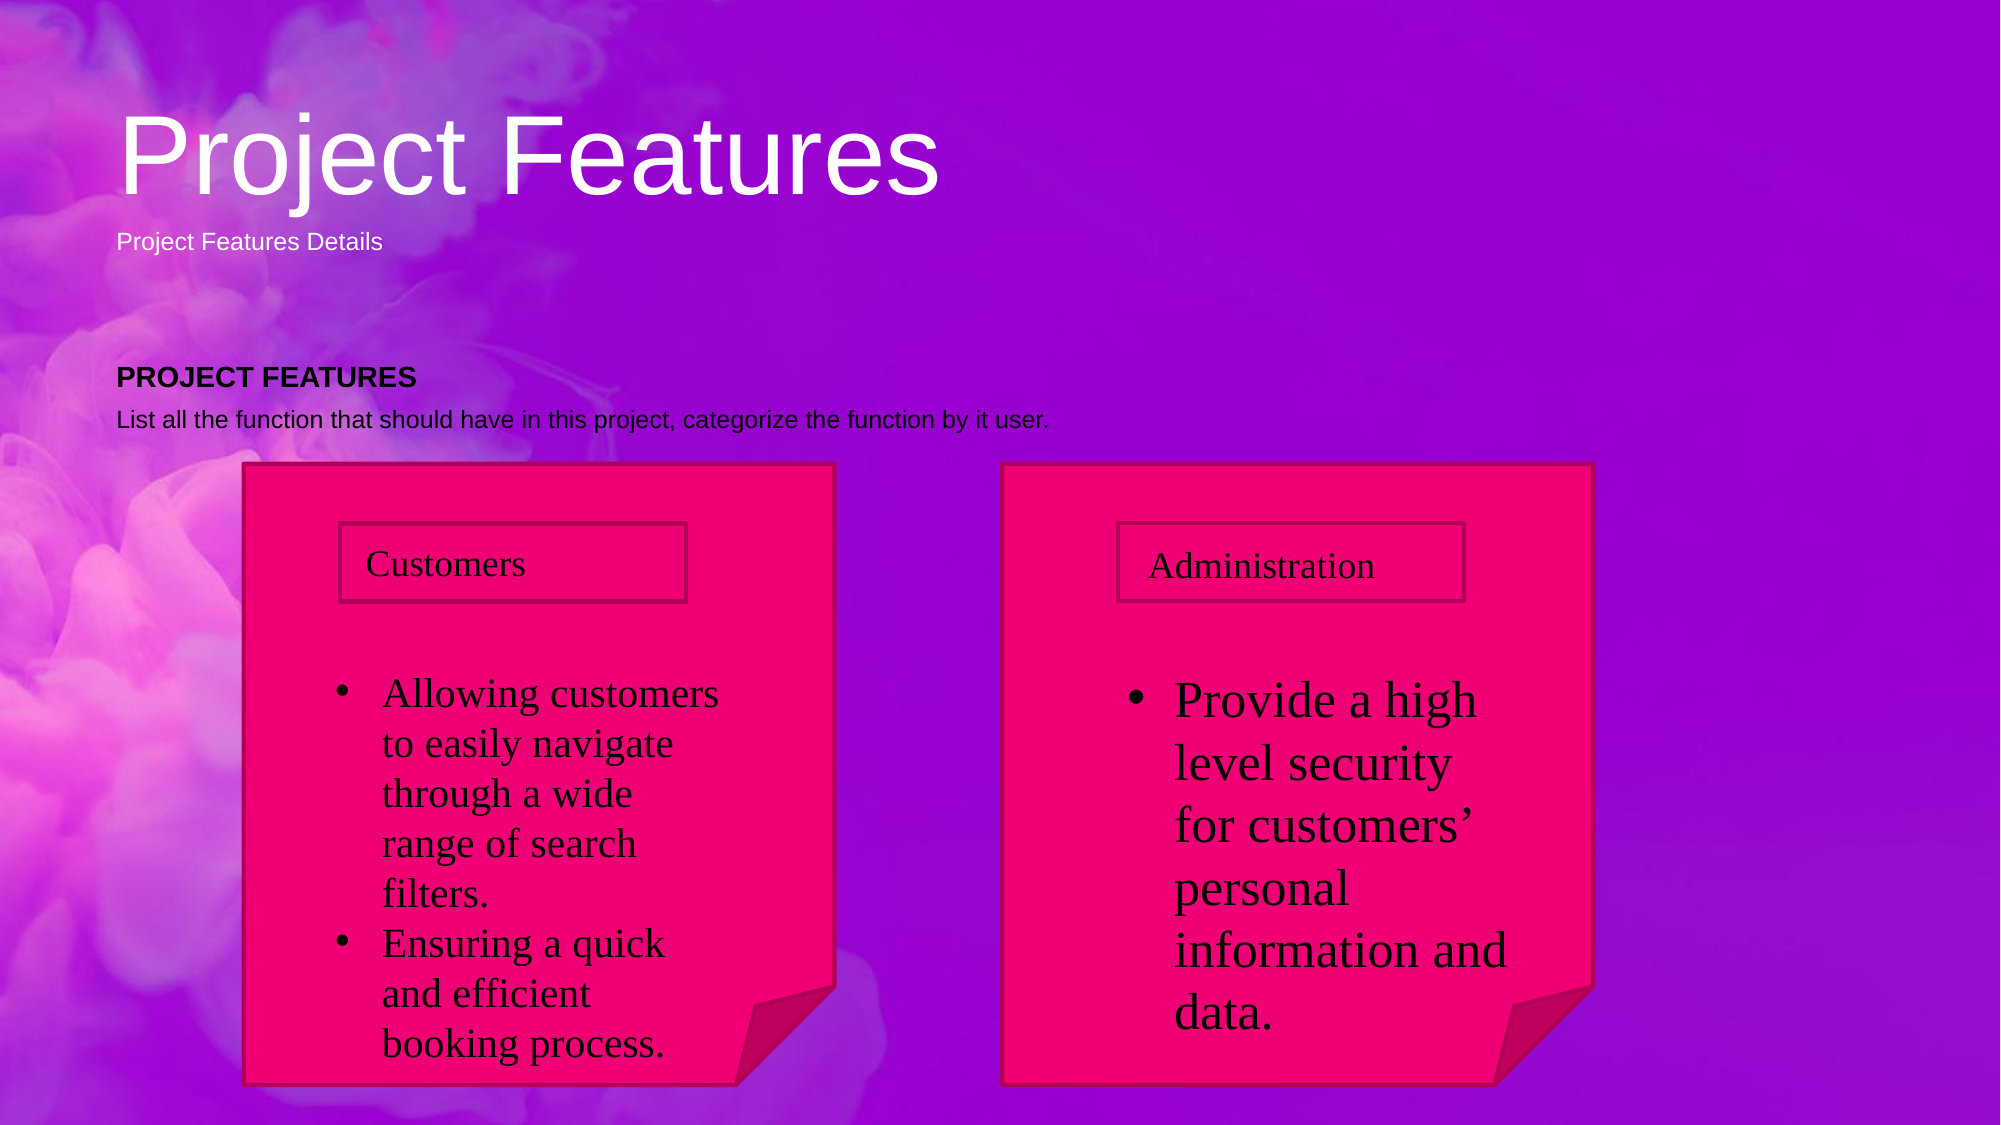

Project Features
Project Features Details
PROJECT FEATURES
List all the function that should have in this project, categorize the function by it user.

Customers
Administration
Allowing customers to easily navigate through a wide range of search filters.
Ensuring a quick and efficient booking process.
Provide a high level security for customers’ personal information and data.